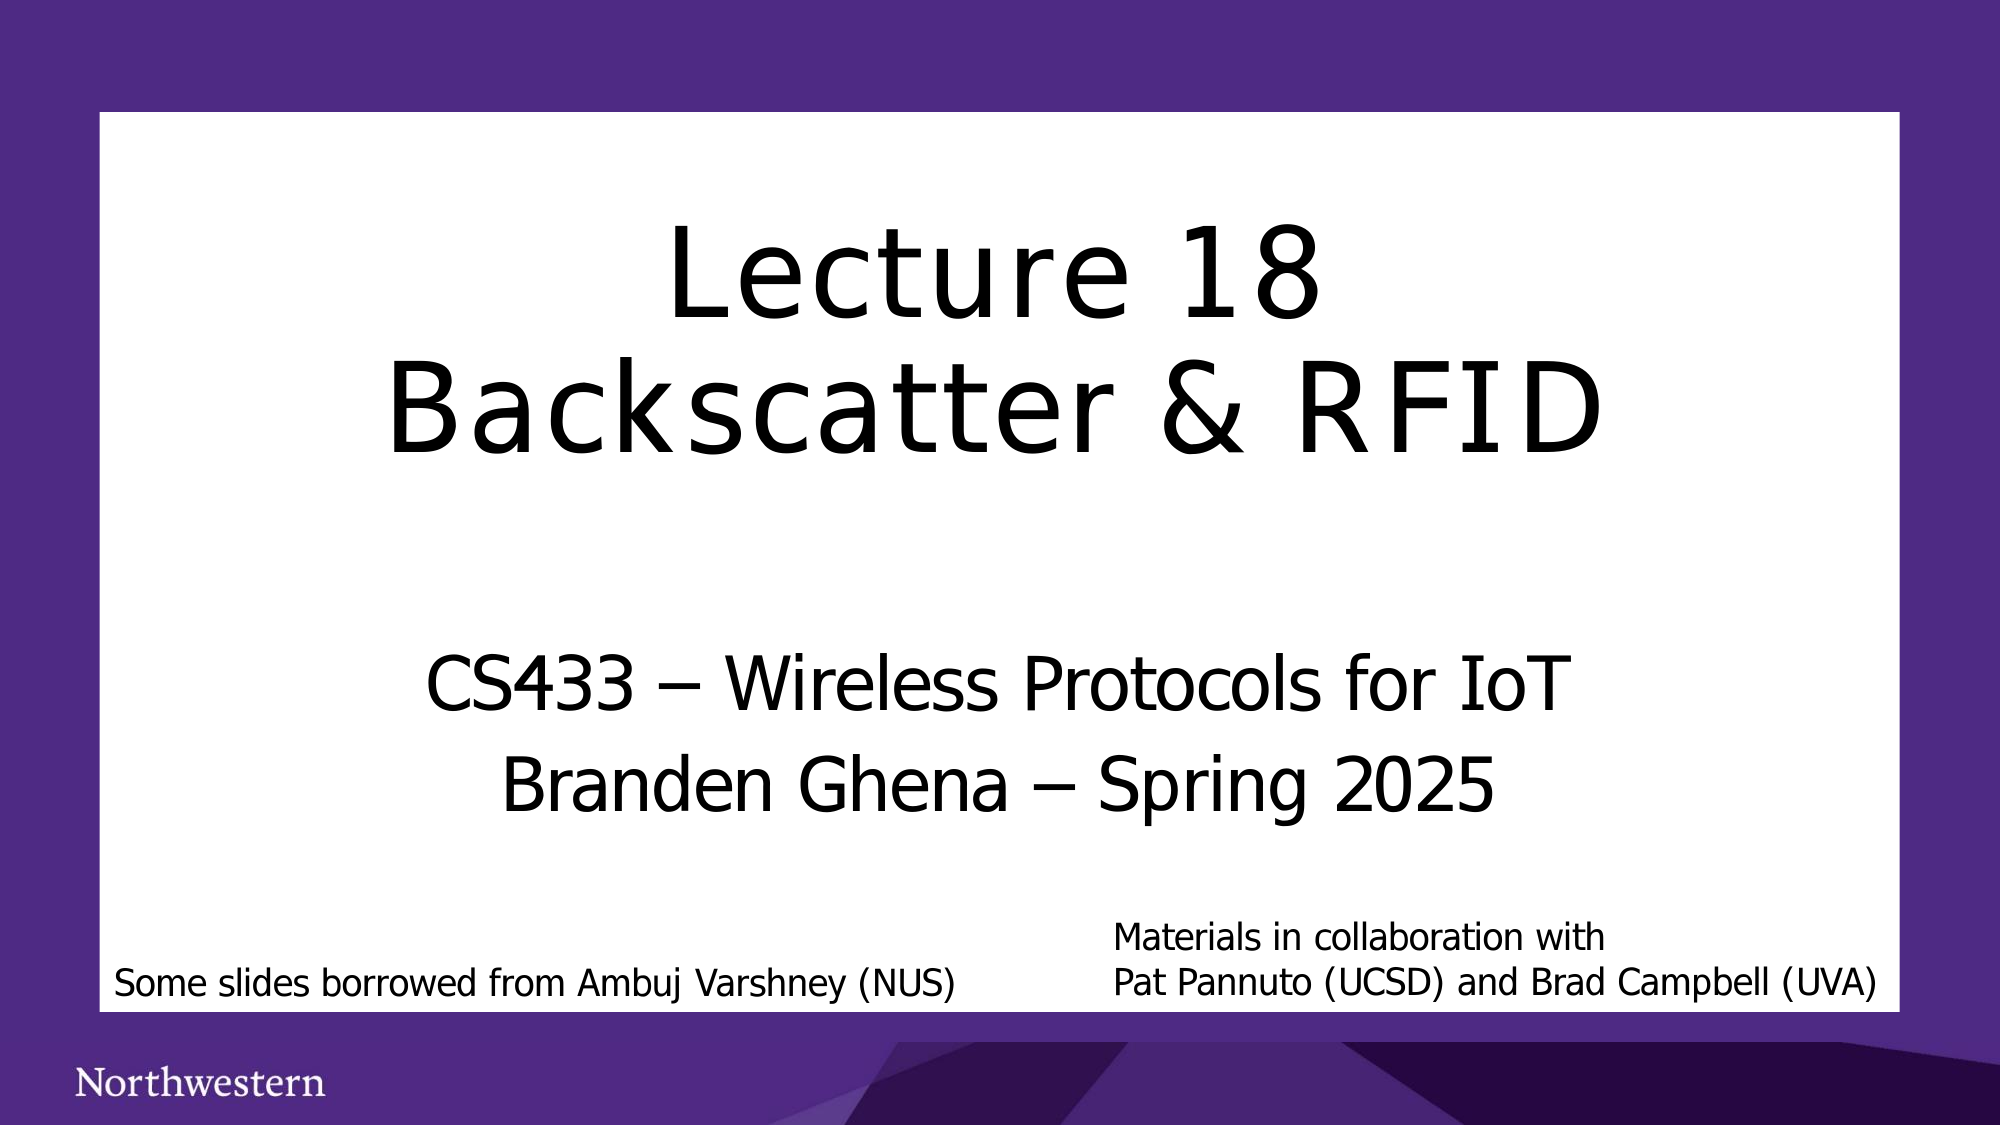

# Lecture 18 Backscatter & RFID
CS433 – Wireless Protocols for IoT
Branden Ghena – Spring 2025
Materials in collaboration with
Pat Pannuto (UCSD) and Brad Campbell (UVA)
Some slides borrowed from Ambuj Varshney (NUS)